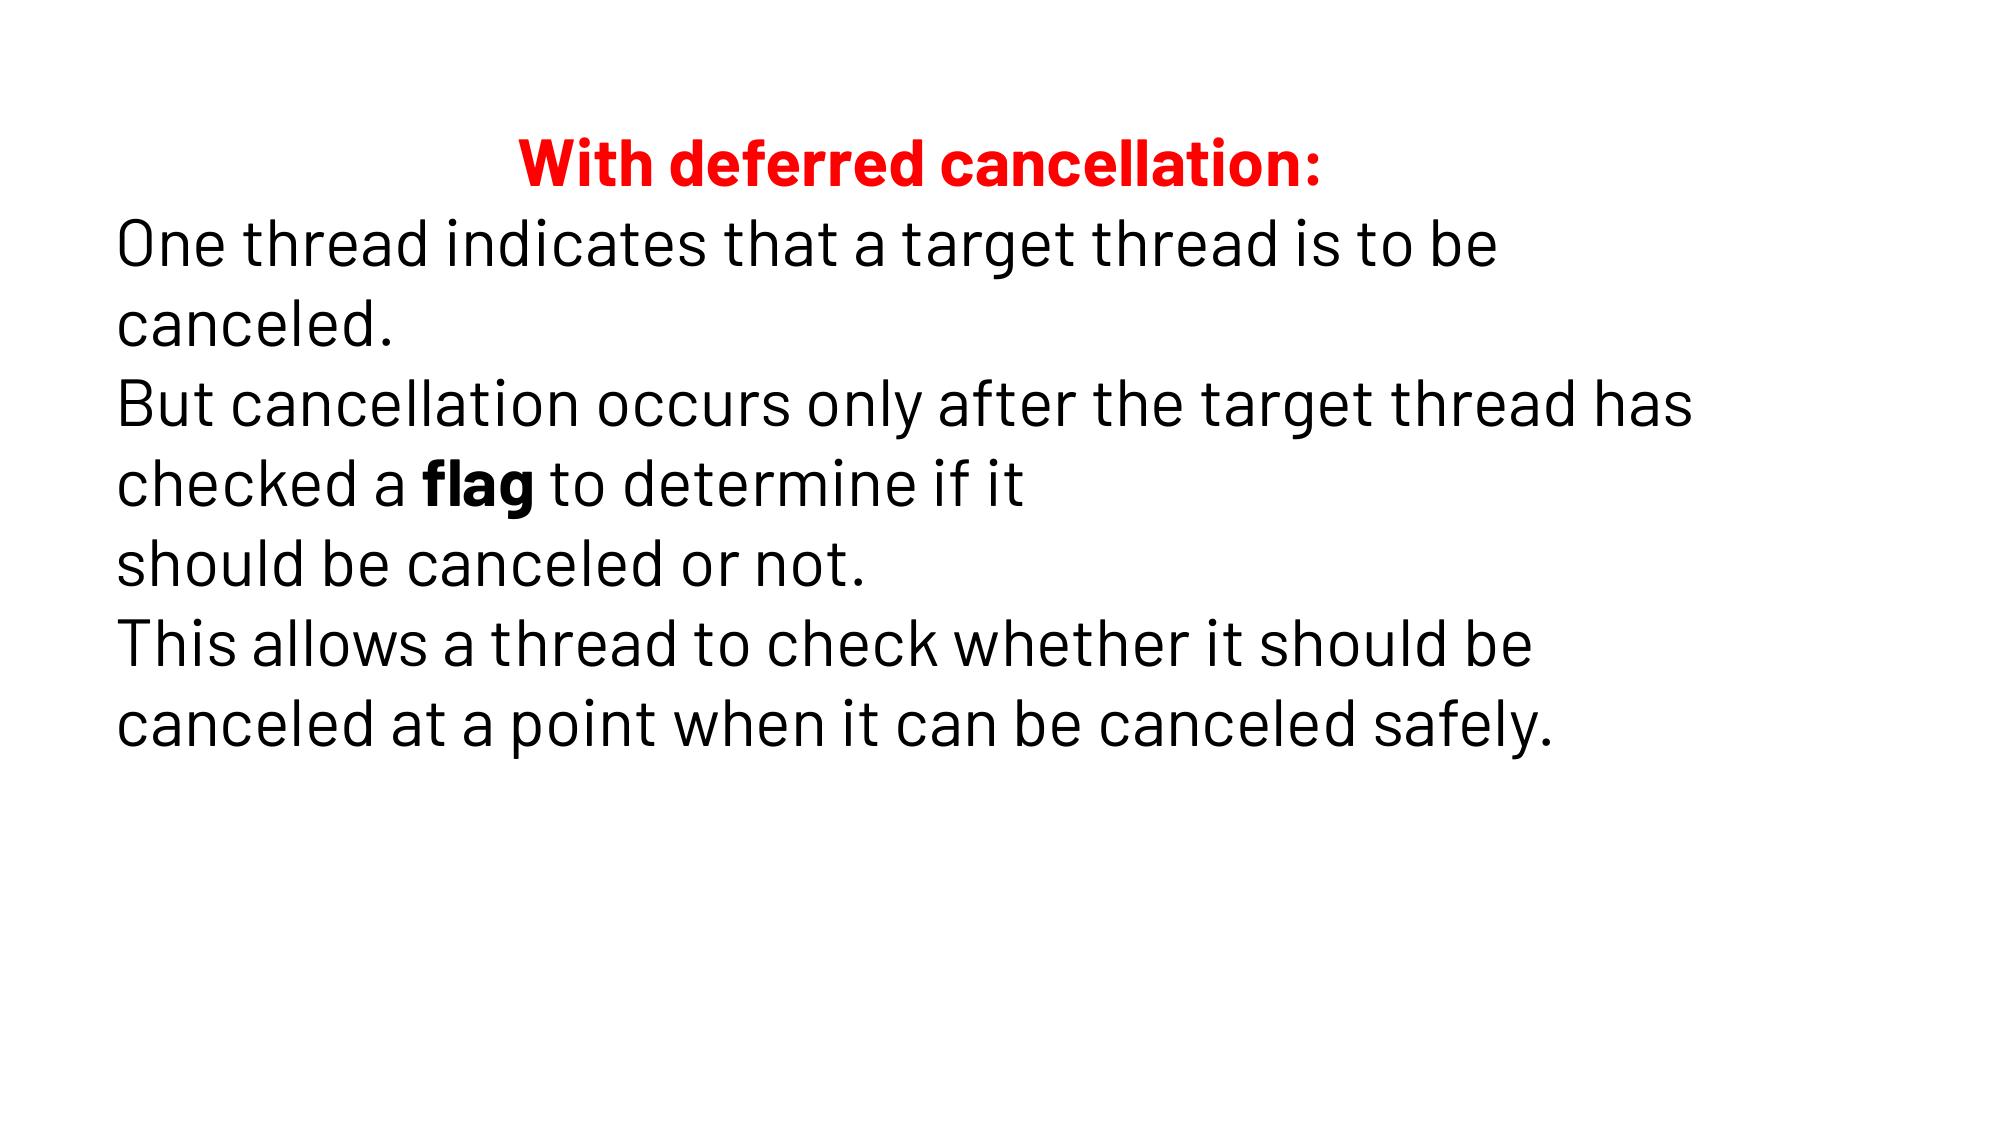

With deferred cancellation:
One thread indicates that a target thread is to be canceled.
But cancellation occurs only after the target thread has checked a flag to determine if it
should be canceled or not.
This allows a thread to check whether it should be canceled at a point when it can be canceled safely.